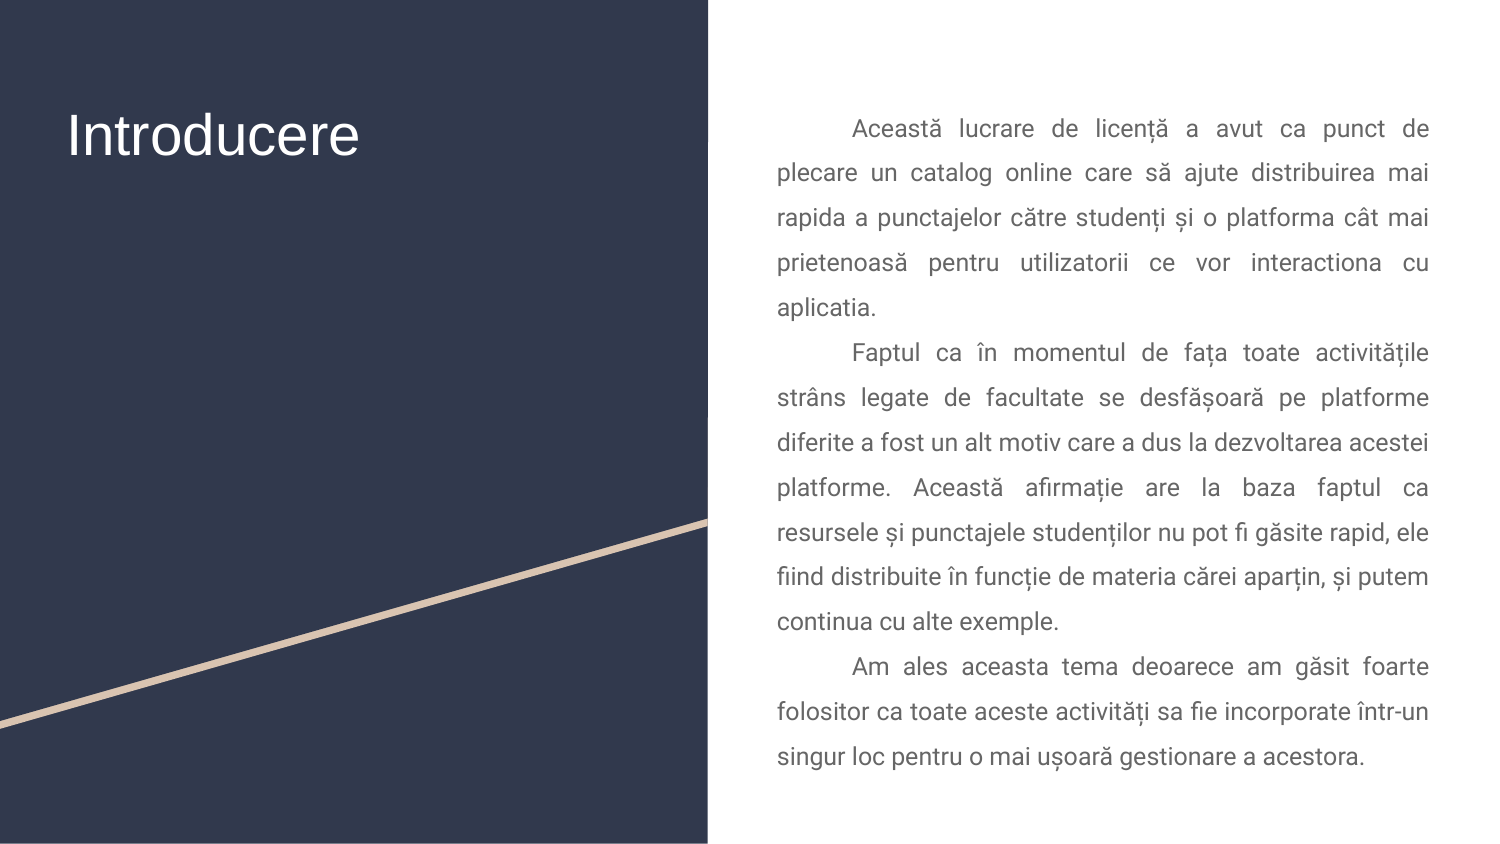

# Introducere
Această lucrare de licență a avut ca punct de plecare un catalog online care să ajute distribuirea mai rapida a punctajelor către studenți și o platforma cât mai prietenoasă pentru utilizatorii ce vor interactiona cu aplicatia.
Faptul ca în momentul de fața toate activitățile strâns legate de facultate se desfășoară pe platforme diferite a fost un alt motiv care a dus la dezvoltarea acestei platforme. Această afirmație are la baza faptul ca resursele și punctajele studenților nu pot fi găsite rapid, ele fiind distribuite în funcție de materia cărei aparțin, și putem continua cu alte exemple.
Am ales aceasta tema deoarece am găsit foarte folositor ca toate aceste activități sa fie incorporate într-un singur loc pentru o mai ușoară gestionare a acestora.